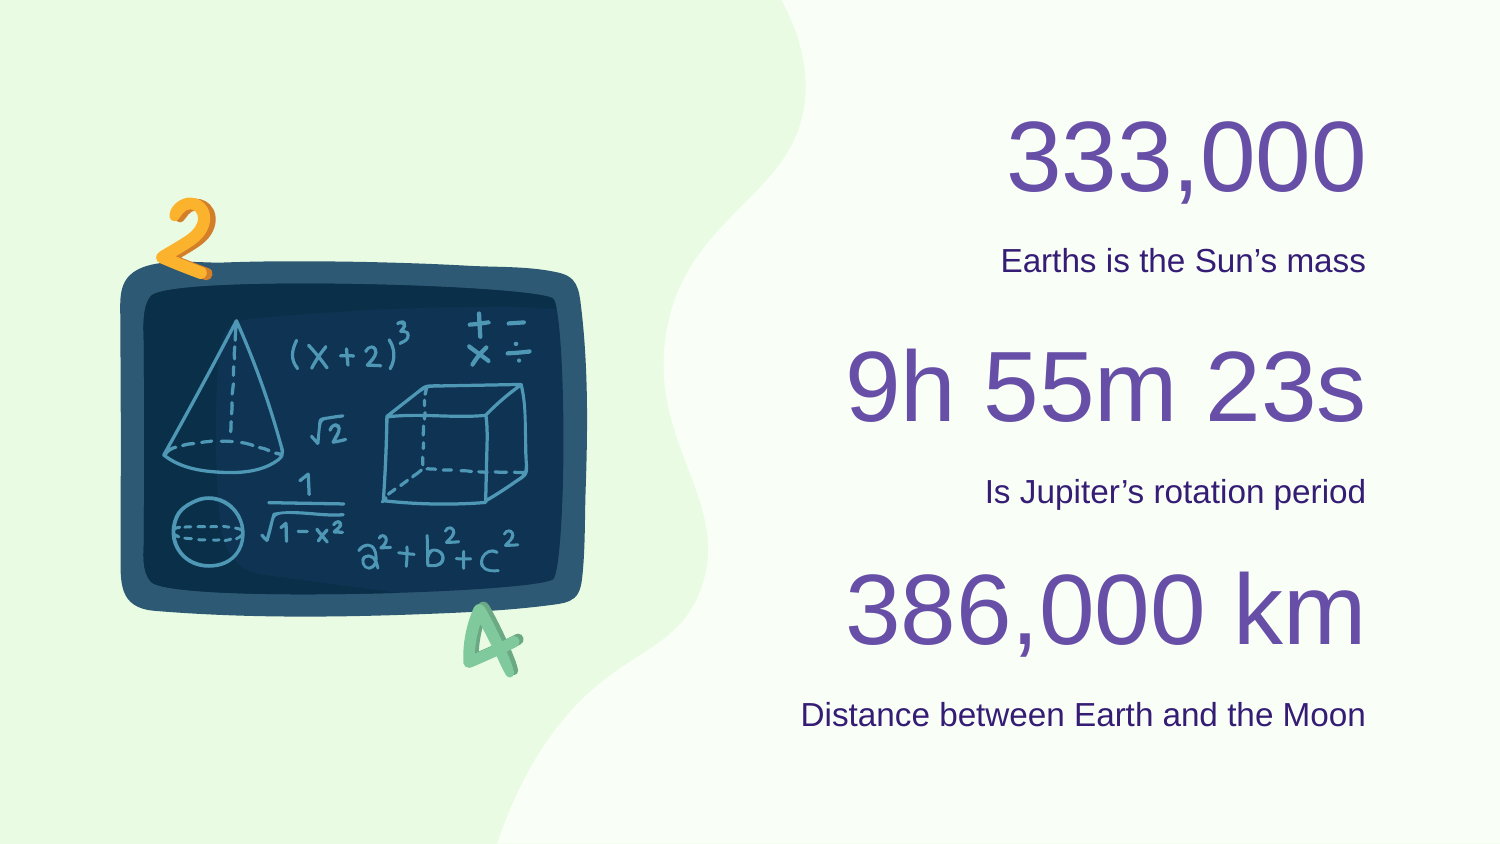

333,000

Earths is the Sun’s mass

# 9h 55m 23s
Is Jupiter’s rotation period

386,000 km

Distance between Earth and the Moon